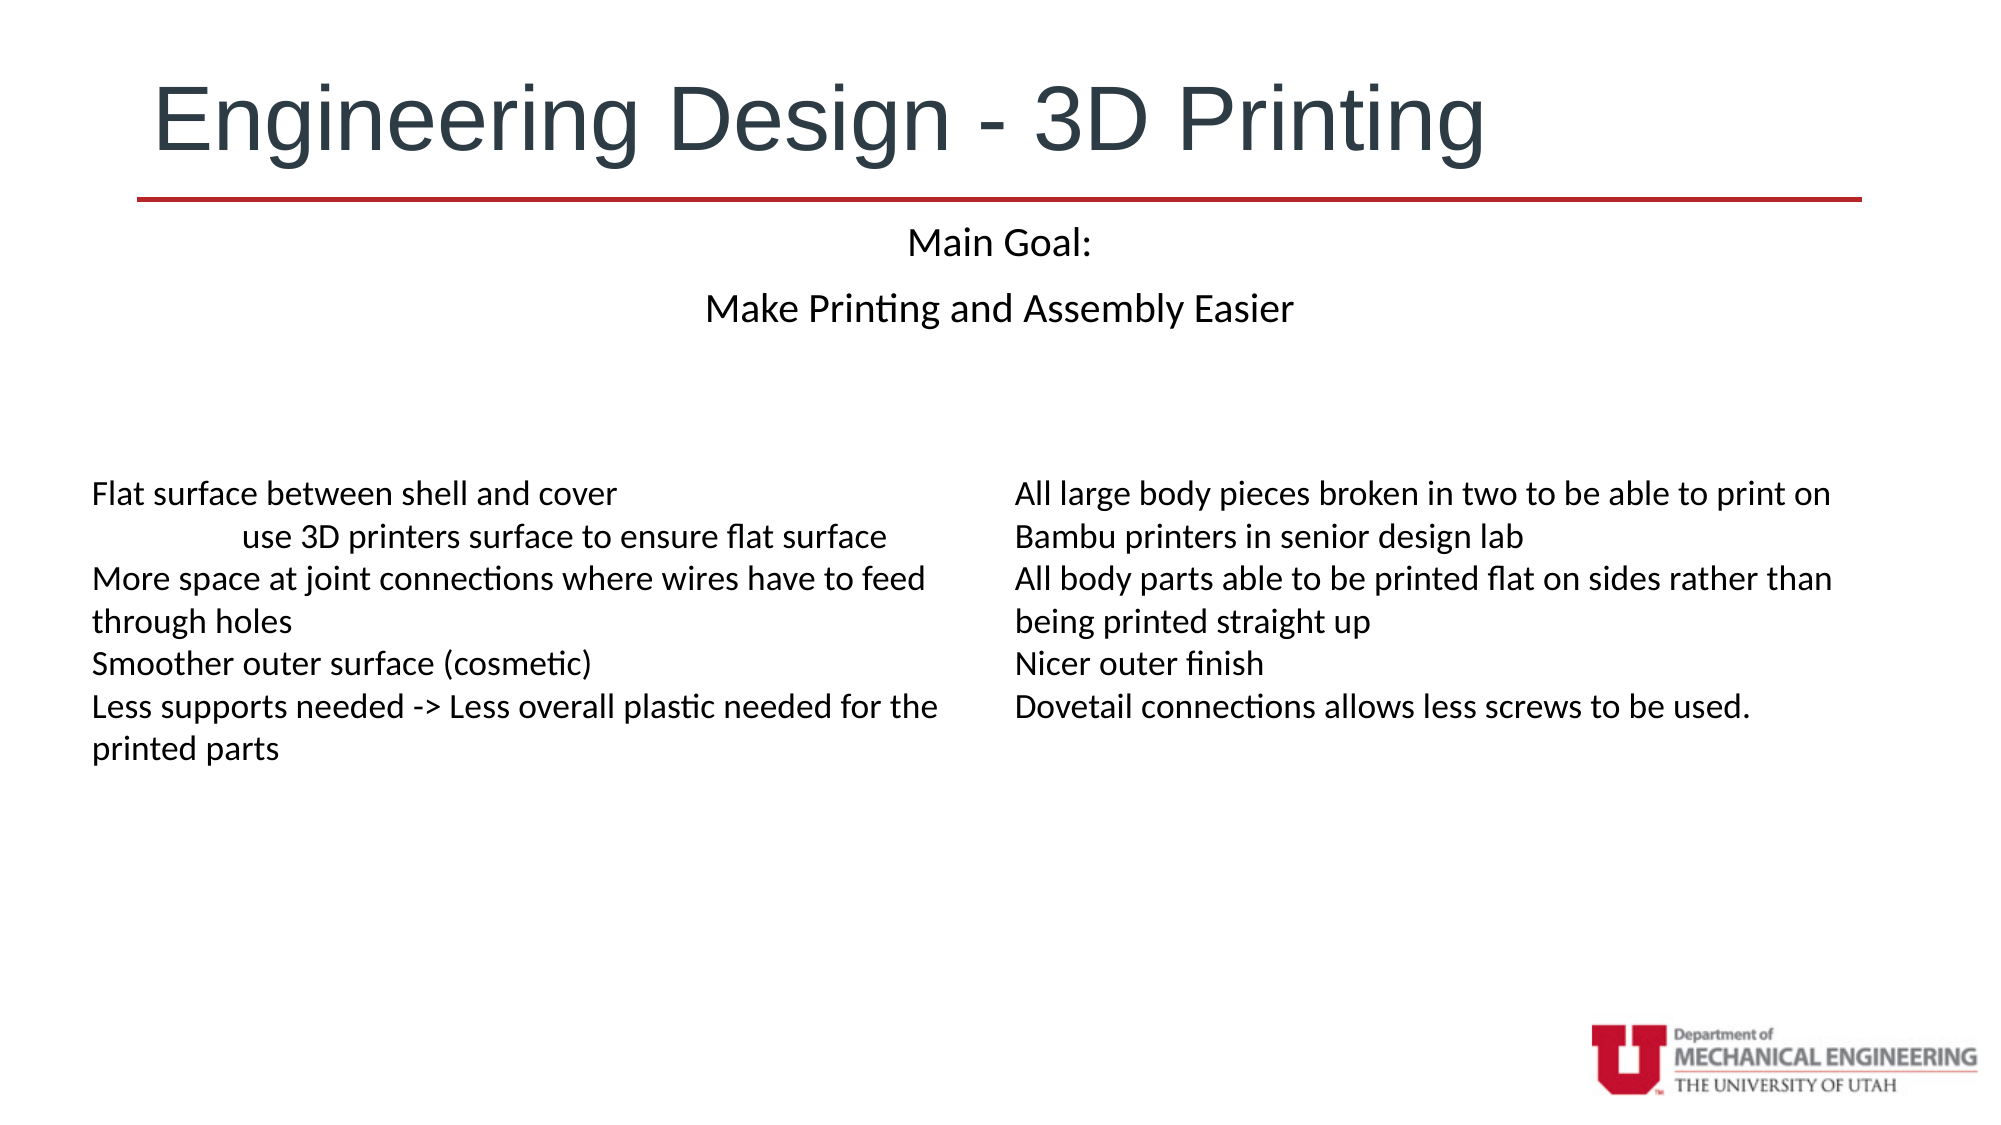

# Engineering Design - 3D Printing
Main Goal:
Make Printing and Assembly Easier

Flat surface between shell and cover
	use 3D printers surface to ensure flat surface
More space at joint connections where wires have to feed through holes
Smoother outer surface (cosmetic)
Less supports needed -> Less overall plastic needed for the printed parts

All large body pieces broken in two to be able to print on Bambu printers in senior design lab
All body parts able to be printed flat on sides rather than being printed straight up
Nicer outer finish
Dovetail connections allows less screws to be used.